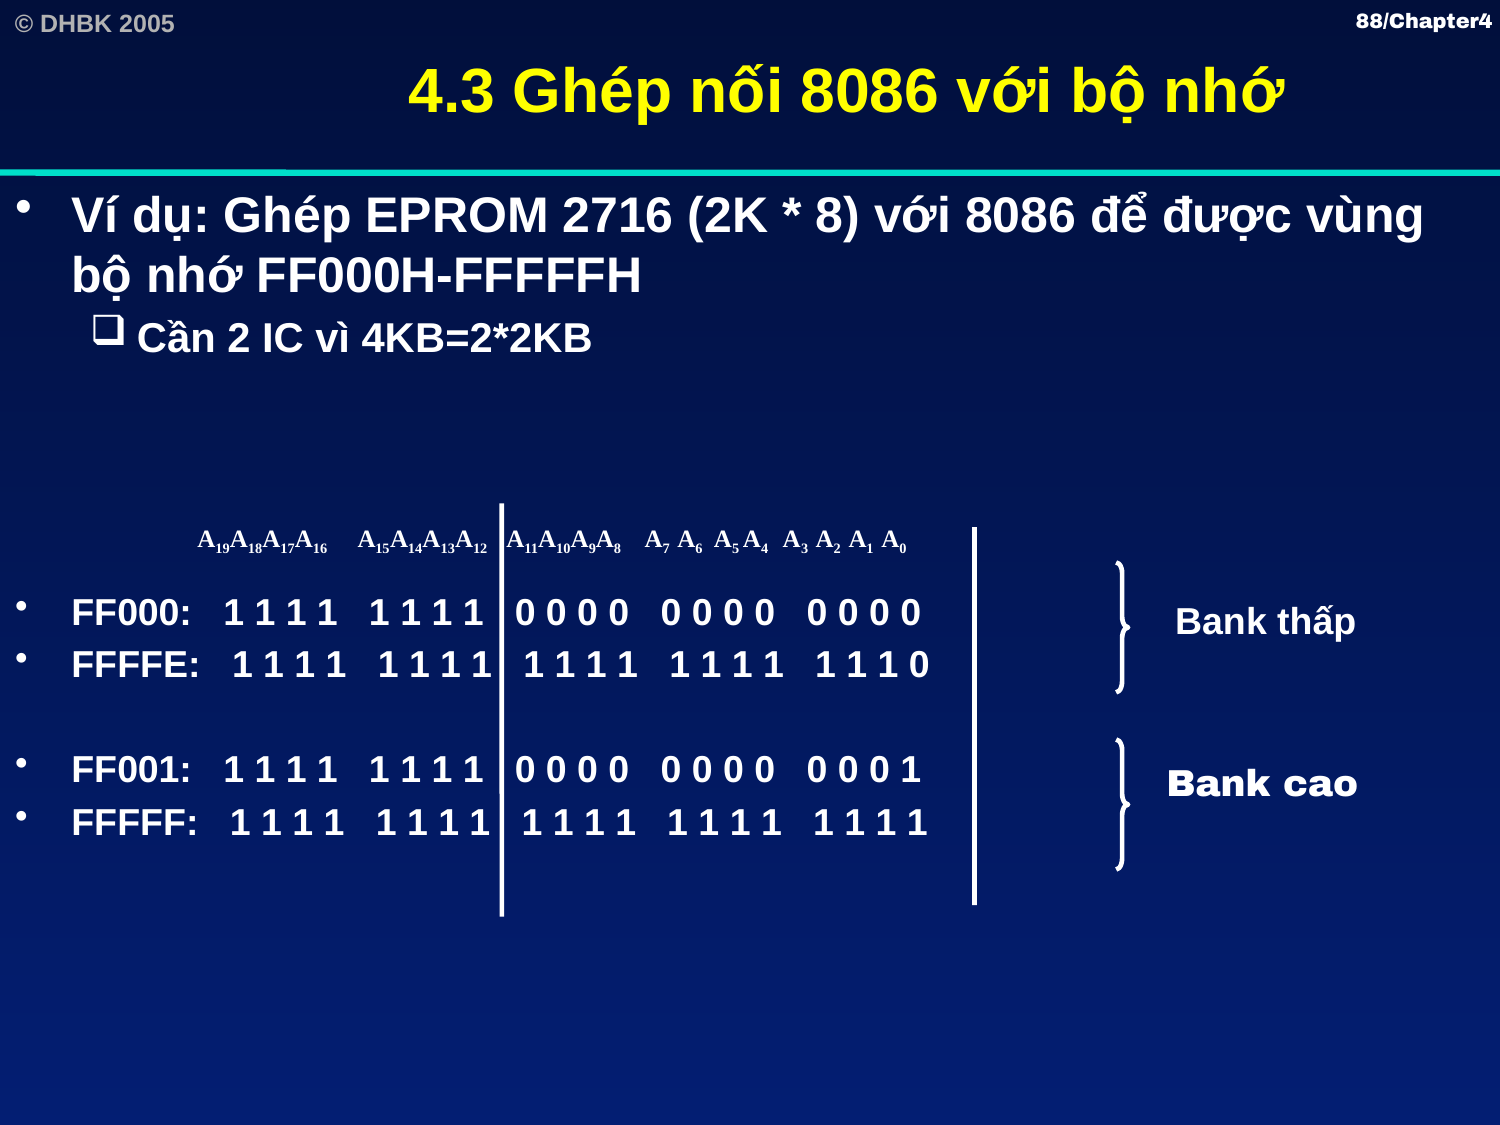

# 4.3 Ghép nối 8086 với bộ nhớ
88/Chapter4
Ví dụ: Ghép EPROM 2716 (2K * 8) với 8086 để được vùng bộ nhớ FF000H-FFFFFH
Cần 2 IC vì 4KB=2*2KB

FF000:   1 1 1 1   1 1 1 1   0 0 0 0   0 0 0 0   0 0 0 0
FFFFE:   1 1 1 1   1 1 1 1   1 1 1 1   1 1 1 1   1 1 1 0

FF001:   1 1 1 1   1 1 1 1   0 0 0 0   0 0 0 0   0 0 0 1
FFFFF:   1 1 1 1   1 1 1 1   1 1 1 1   1 1 1 1   1 1 1 1

A19A18A17A16        A15A14A13A12     A11A10A9A8    A7  A6   A5 A4   A3  A2  A1  A0

Bank thấp

Bank cao